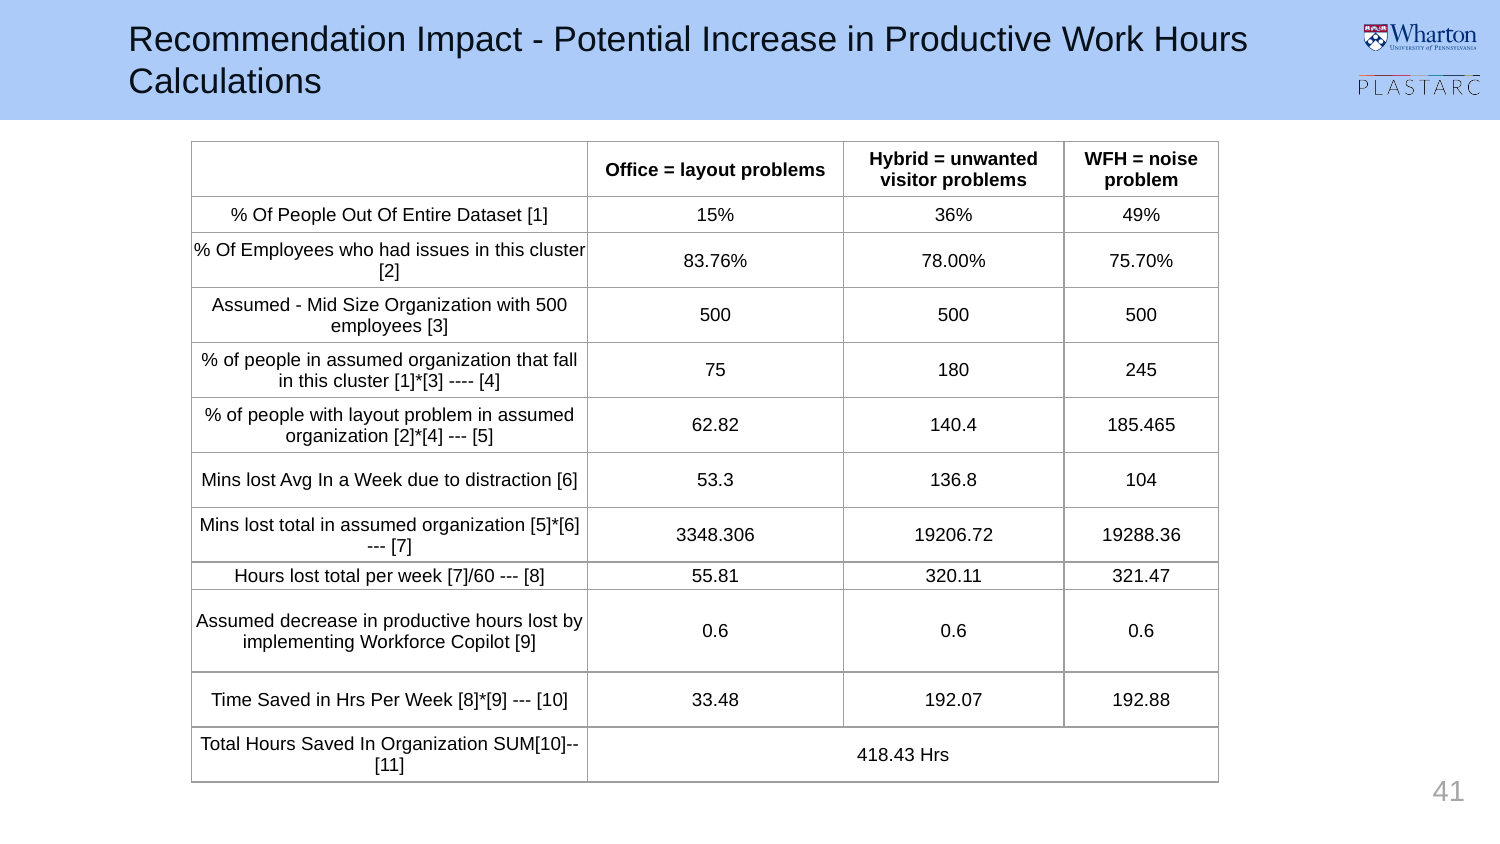

Recommendation Impact - Potential Increase in Productive Work Hours Calculations
|  | Office = layout problems | Hybrid = unwanted visitor problems | WFH = noise problem |
| --- | --- | --- | --- |
| % Of People Out Of Entire Dataset [1] | 15% | 36% | 49% |
| % Of Employees who had issues in this cluster [2] | 83.76% | 78.00% | 75.70% |
| Assumed - Mid Size Organization with 500 employees [3] | 500 | 500 | 500 |
| % of people in assumed organization that fall in this cluster [1]\*[3] ---- [4] | 75 | 180 | 245 |
| % of people with layout problem in assumed organization [2]\*[4] --- [5] | 62.82 | 140.4 | 185.465 |
| Mins lost Avg In a Week due to distraction [6] | 53.3 | 136.8 | 104 |
| Mins lost total in assumed organization [5]\*[6] --- [7] | 3348.306 | 19206.72 | 19288.36 |
| Hours lost total per week [7]/60 --- [8] | 55.81 | 320.11 | 321.47 |
| Assumed decrease in productive hours lost by implementing Workforce Copilot [9] | 0.6 | 0.6 | 0.6 |
| Time Saved in Hrs Per Week [8]\*[9] --- [10] | 33.48 | 192.07 | 192.88 |
| Total Hours Saved In Organization SUM[10]-- [11] | 418.43 Hrs |  |  |
41